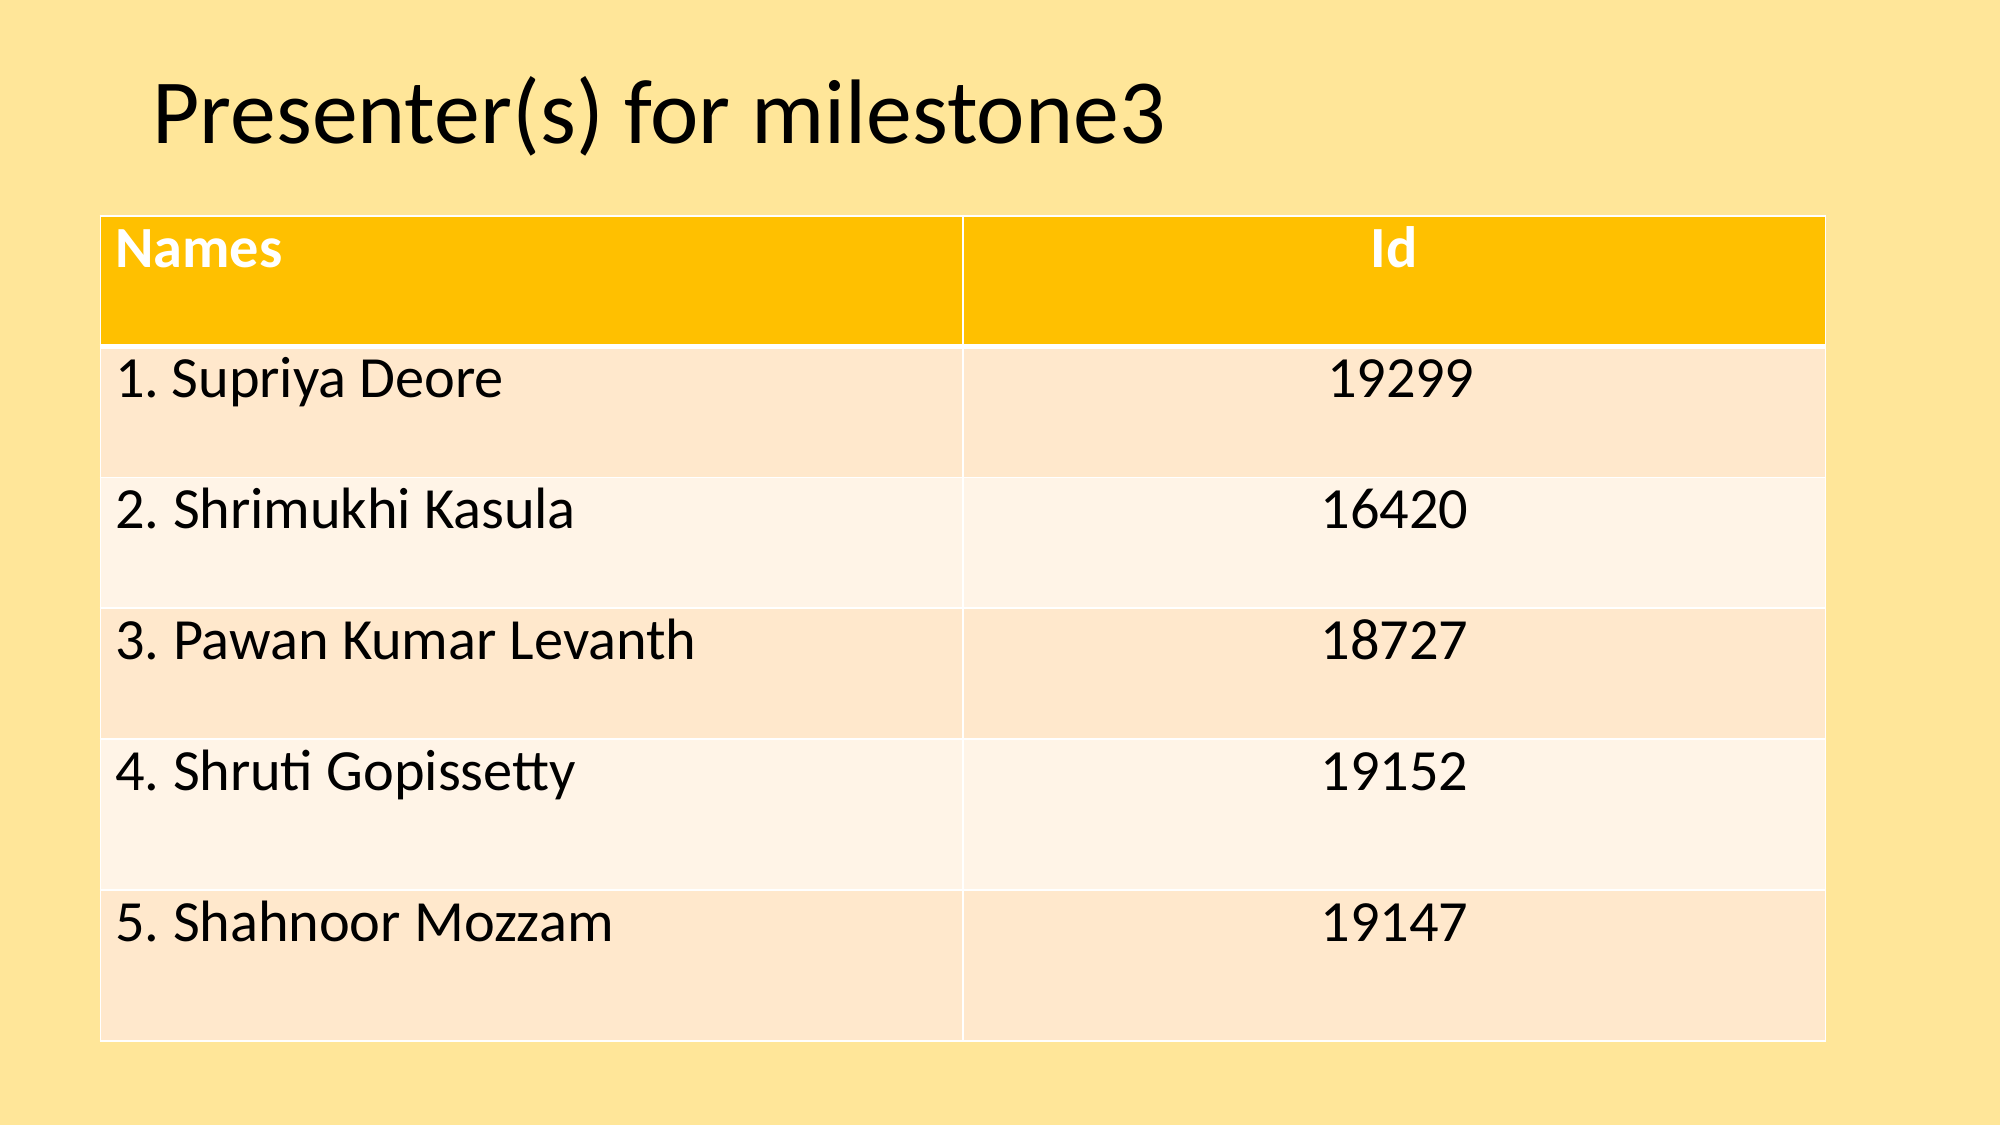

# Presenter(s) for milestone3
| Names | Id |
| --- | --- |
| Supriya Deore | 19299 |
| 2. Shrimukhi Kasula | 16420 |
| 3. Pawan Kumar Levanth | 18727 |
| 4. Shruti Gopissetty | 19152 |
| 5. Shahnoor Mozzam | 19147 |